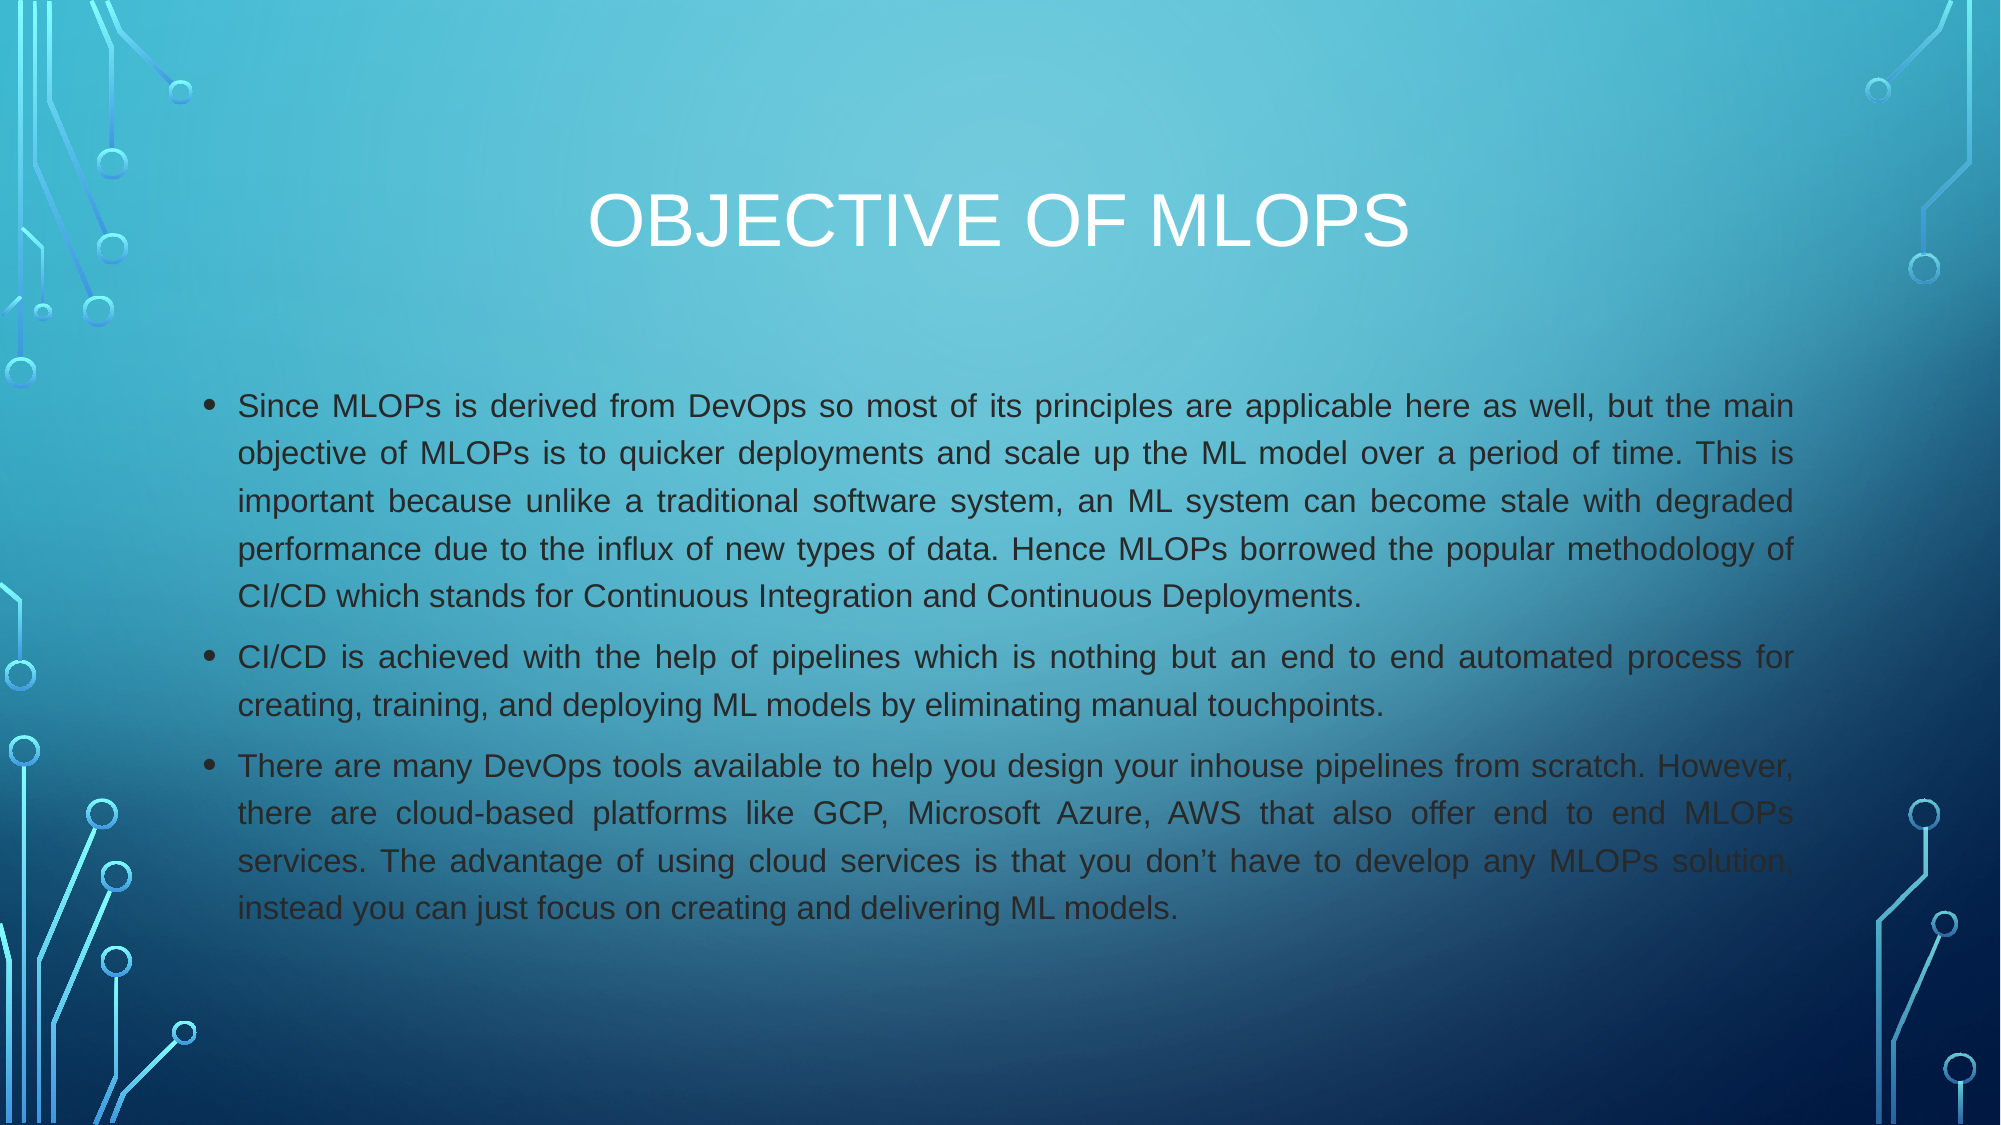

# Objective of MLOPs
Since MLOPs is derived from DevOps so most of its principles are applicable here as well, but the main objective of MLOPs is to quicker deployments and scale up the ML model over a period of time. This is important because unlike a traditional software system, an ML system can become stale with degraded performance due to the influx of new types of data. Hence MLOPs borrowed the popular methodology of CI/CD which stands for Continuous Integration and Continuous Deployments.
CI/CD is achieved with the help of pipelines which is nothing but an end to end automated process for creating, training, and deploying ML models by eliminating manual touchpoints.
There are many DevOps tools available to help you design your inhouse pipelines from scratch. However, there are cloud-based platforms like GCP, Microsoft Azure, AWS that also offer end to end MLOPs services. The advantage of using cloud services is that you don’t have to develop any MLOPs solution, instead you can just focus on creating and delivering ML models.